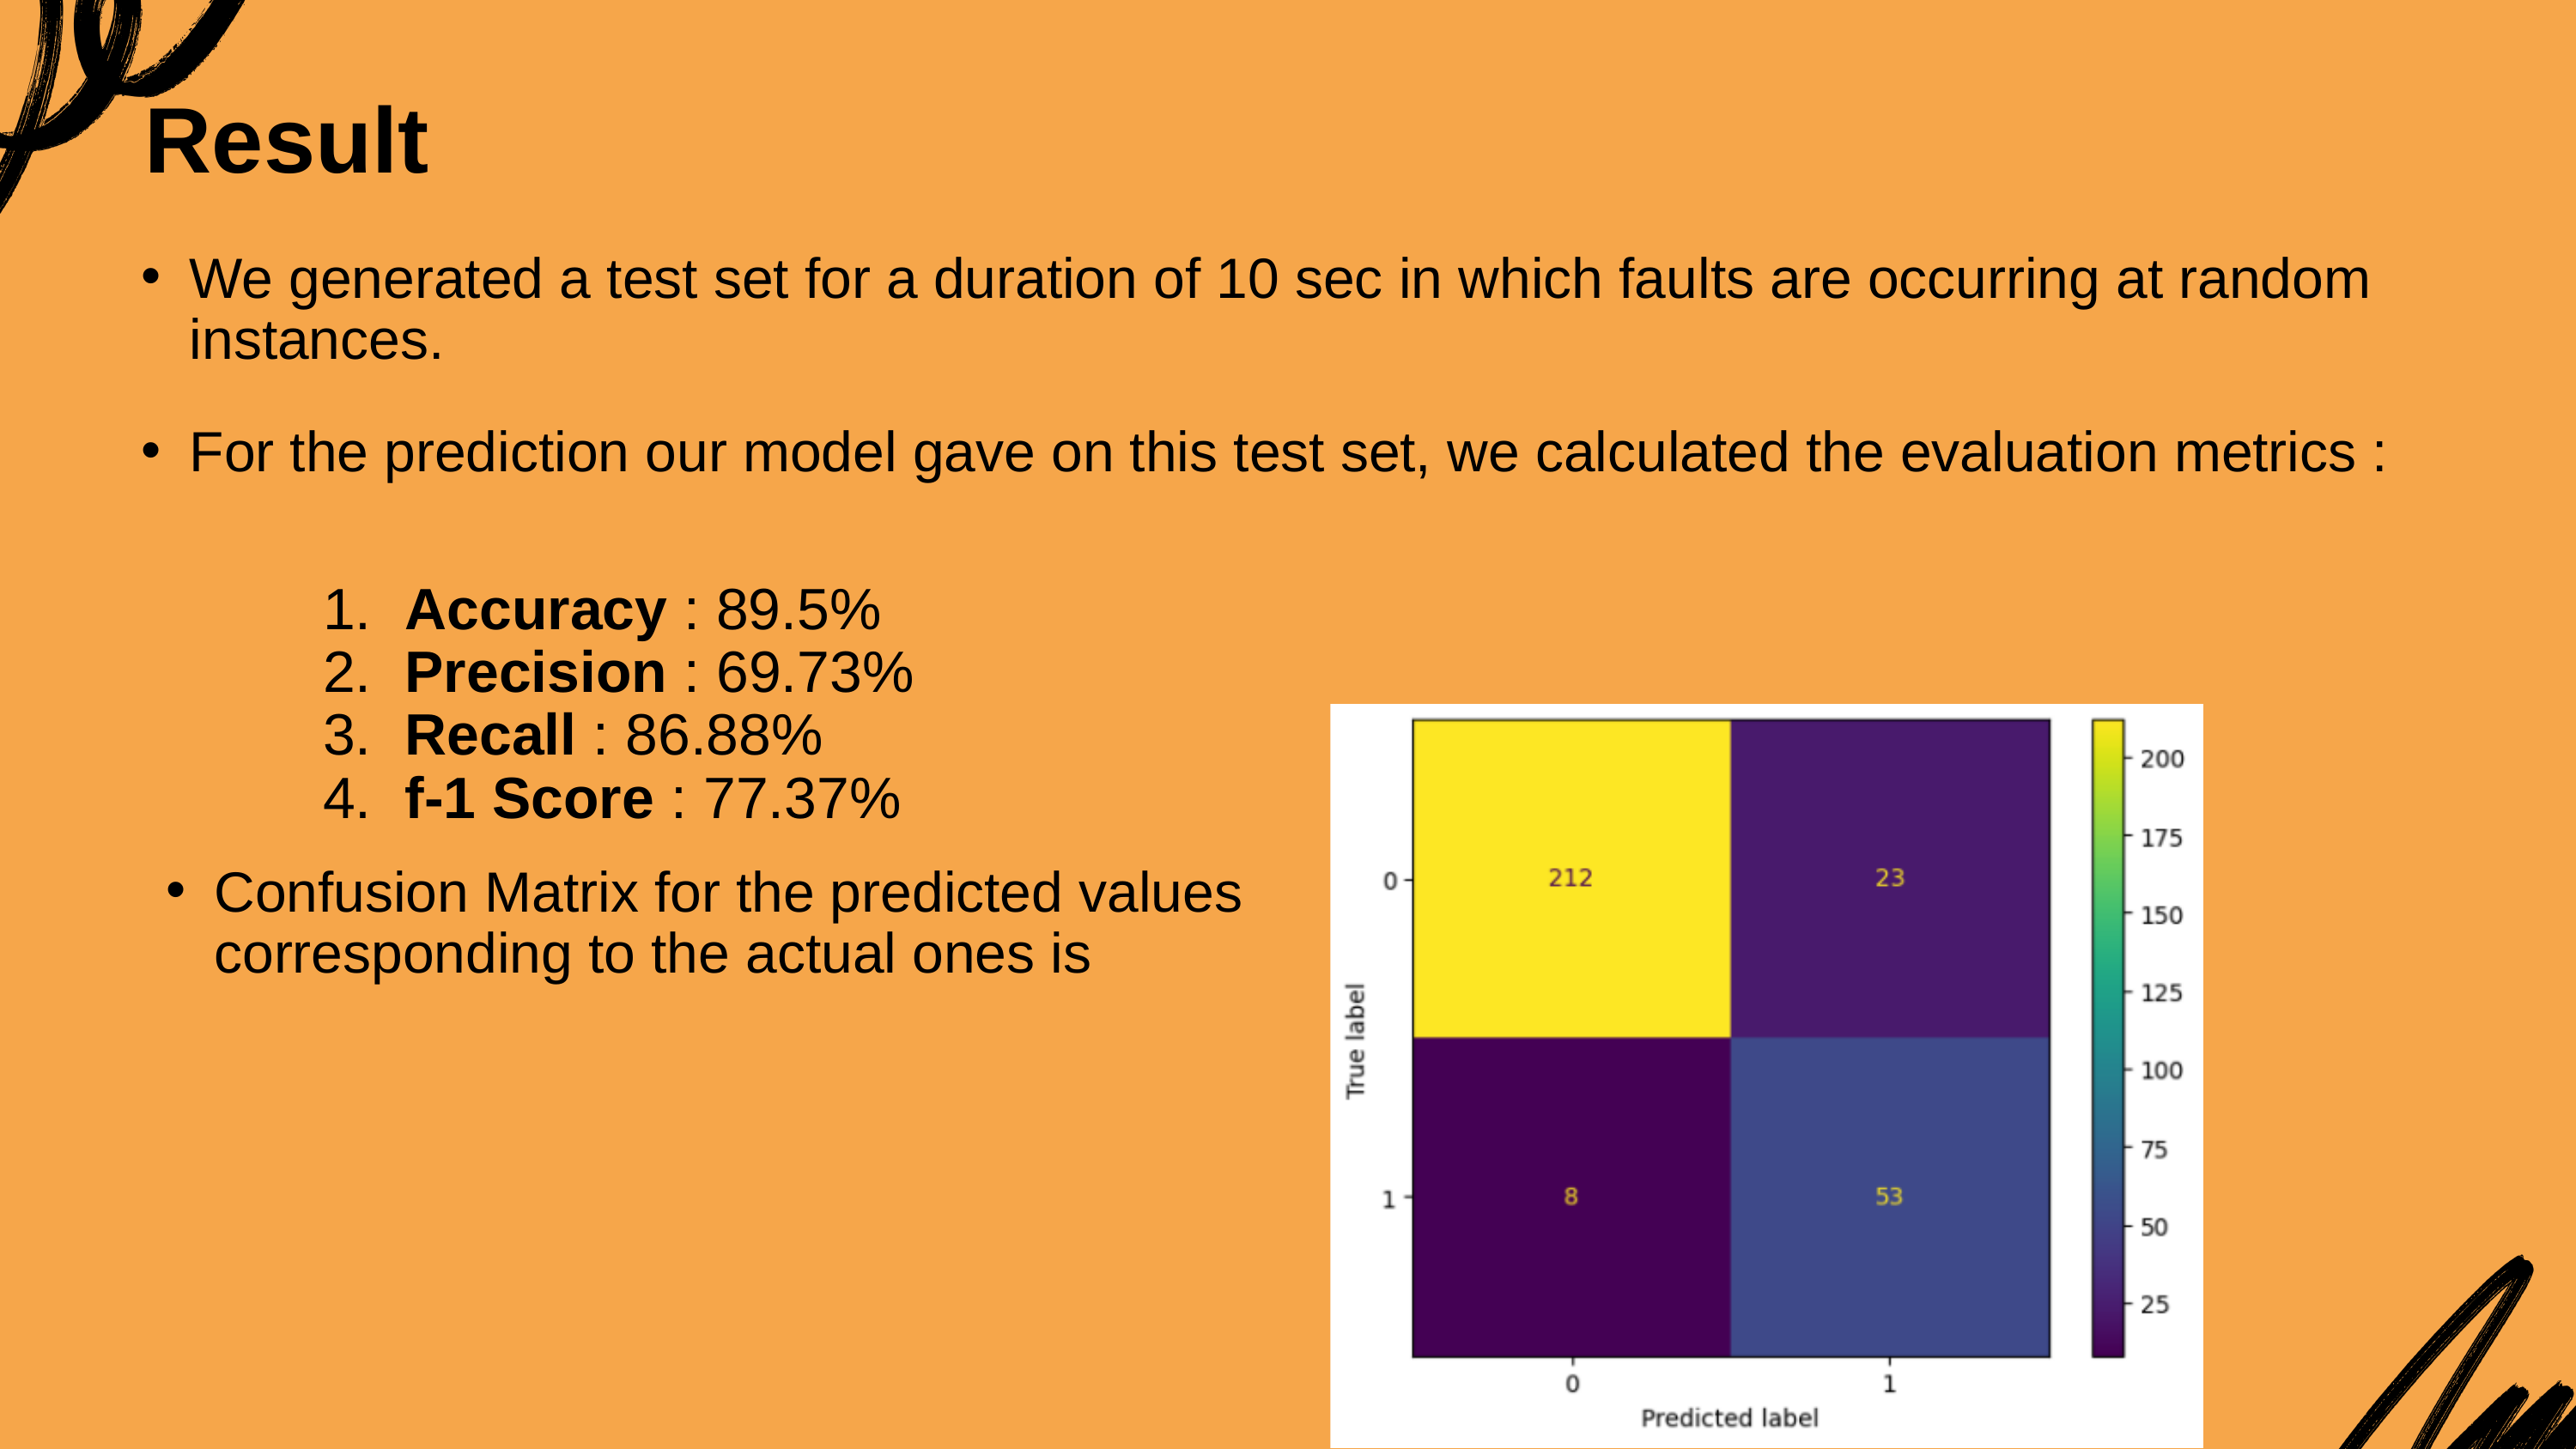

Result
We generated a test set for a duration of 10 sec in which faults are occurring at random instances.
For the prediction our model gave on this test set, we calculated the evaluation metrics :
  Accuracy : 89.5%
  Precision : 69.73%
  Recall : 86.88%
  f-1 Score : 77.37%

Confusion Matrix for the predicted values corresponding to the actual ones is